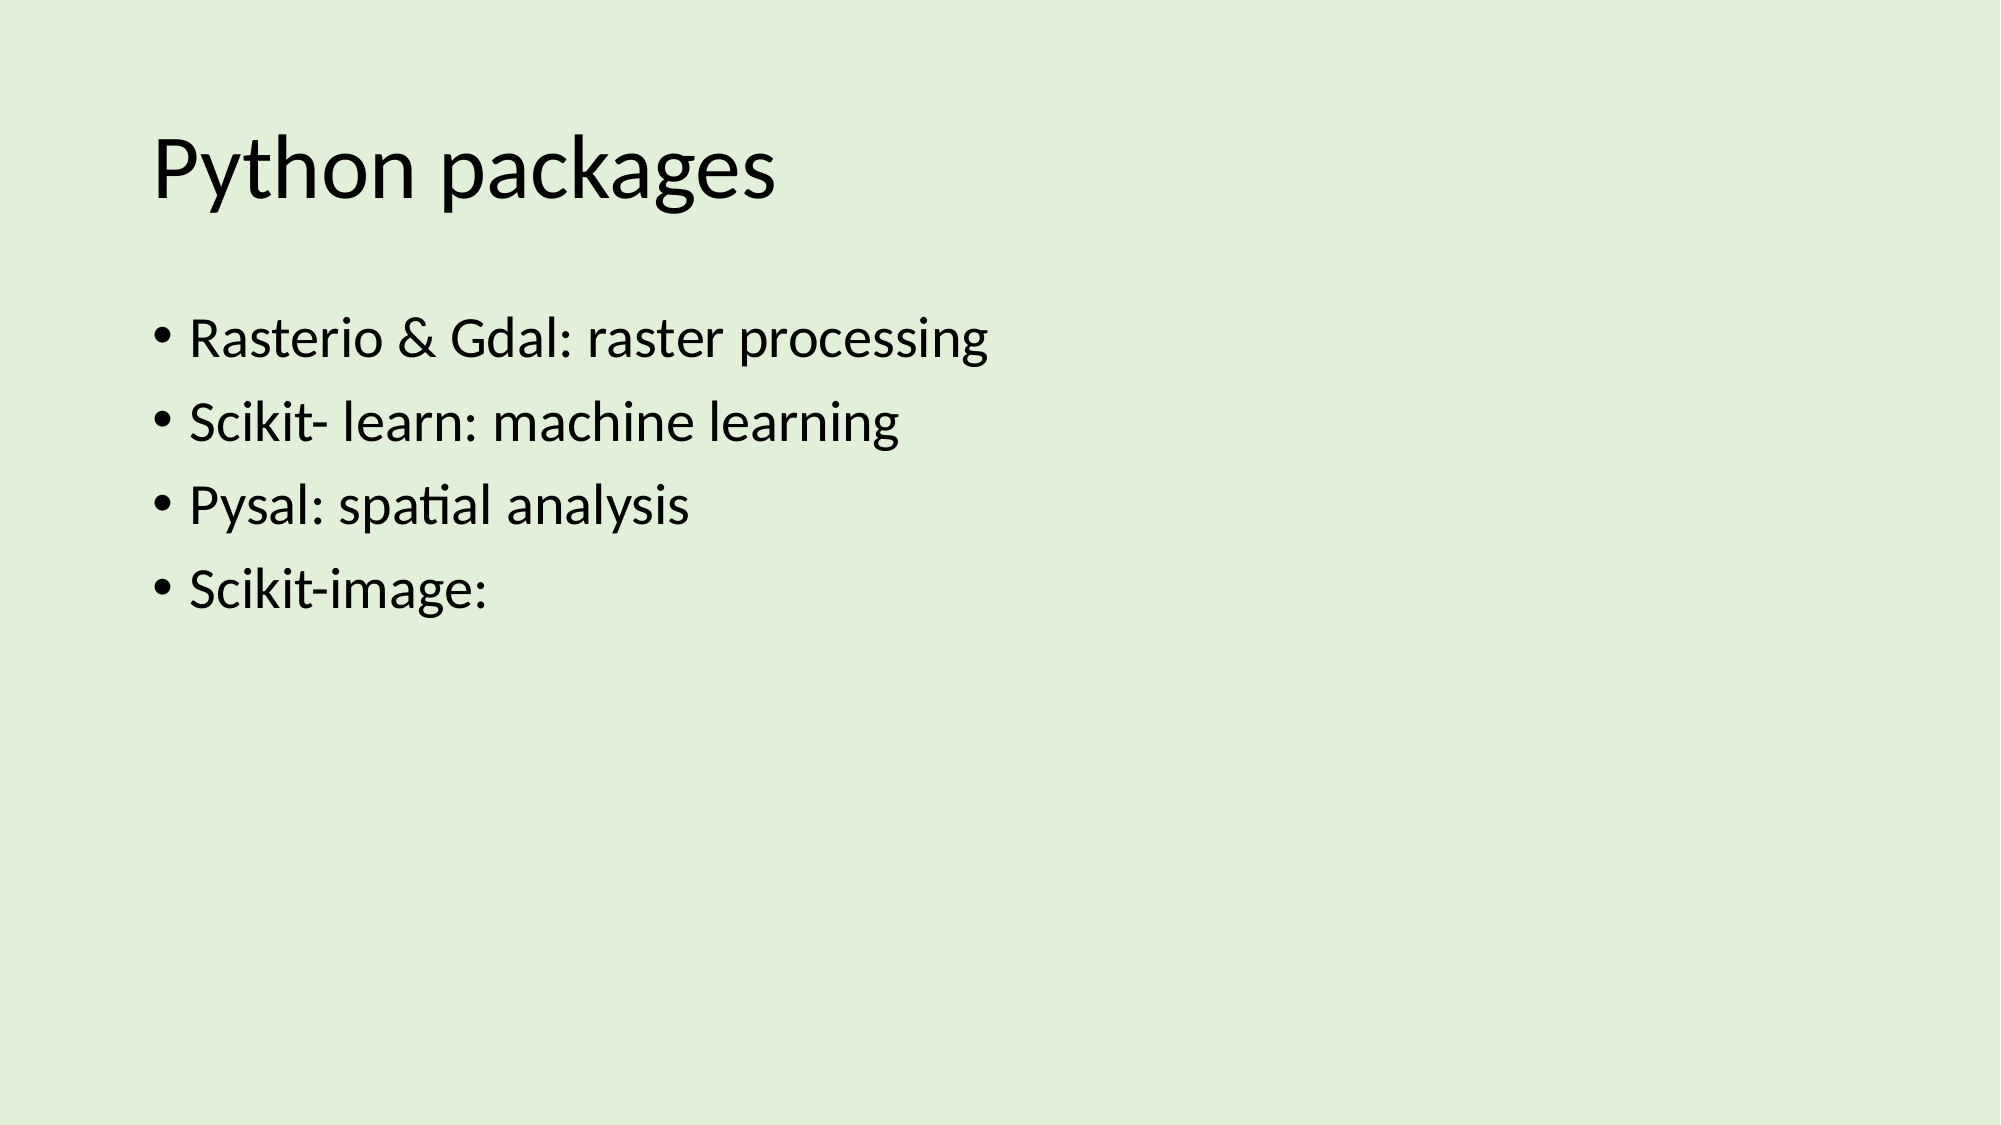

# Python packages
Rasterio & Gdal: raster processing
Scikit- learn: machine learning
Pysal: spatial analysis
Scikit-image: